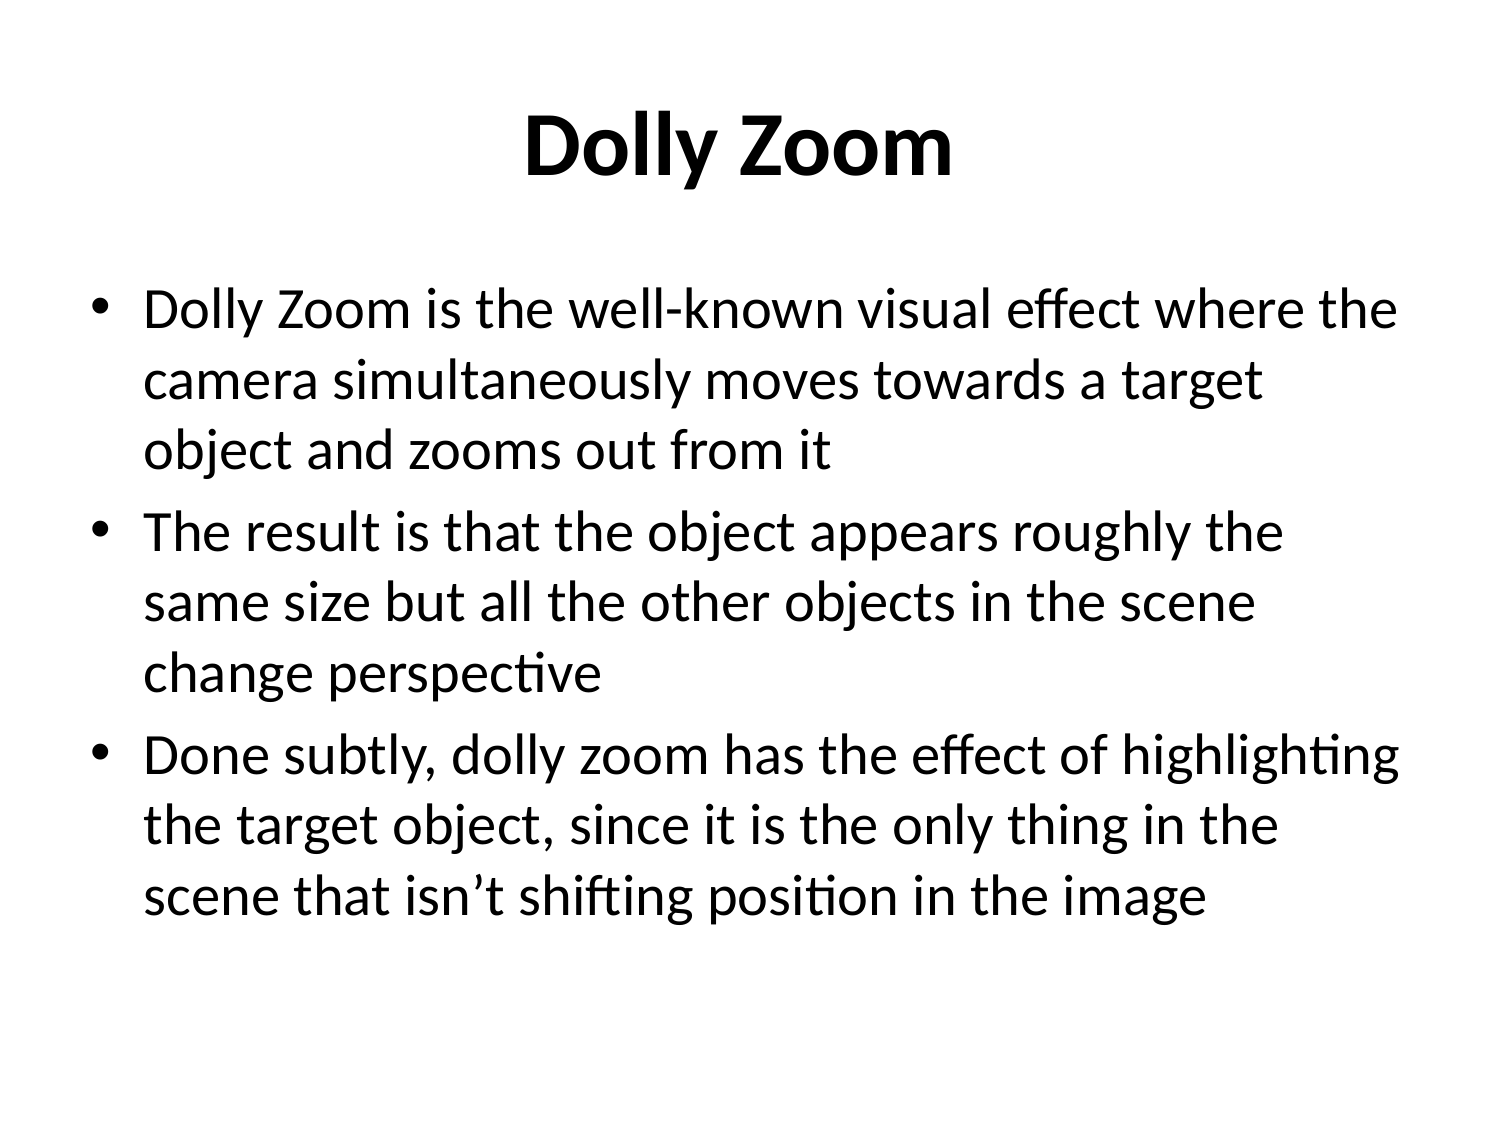

# Dolly Zoom
Dolly Zoom is the well-known visual effect where the camera simultaneously moves towards a target object and zooms out from it
The result is that the object appears roughly the same size but all the other objects in the scene change perspective
Done subtly, dolly zoom has the effect of highlighting the target object, since it is the only thing in the scene that isn’t shifting position in the image